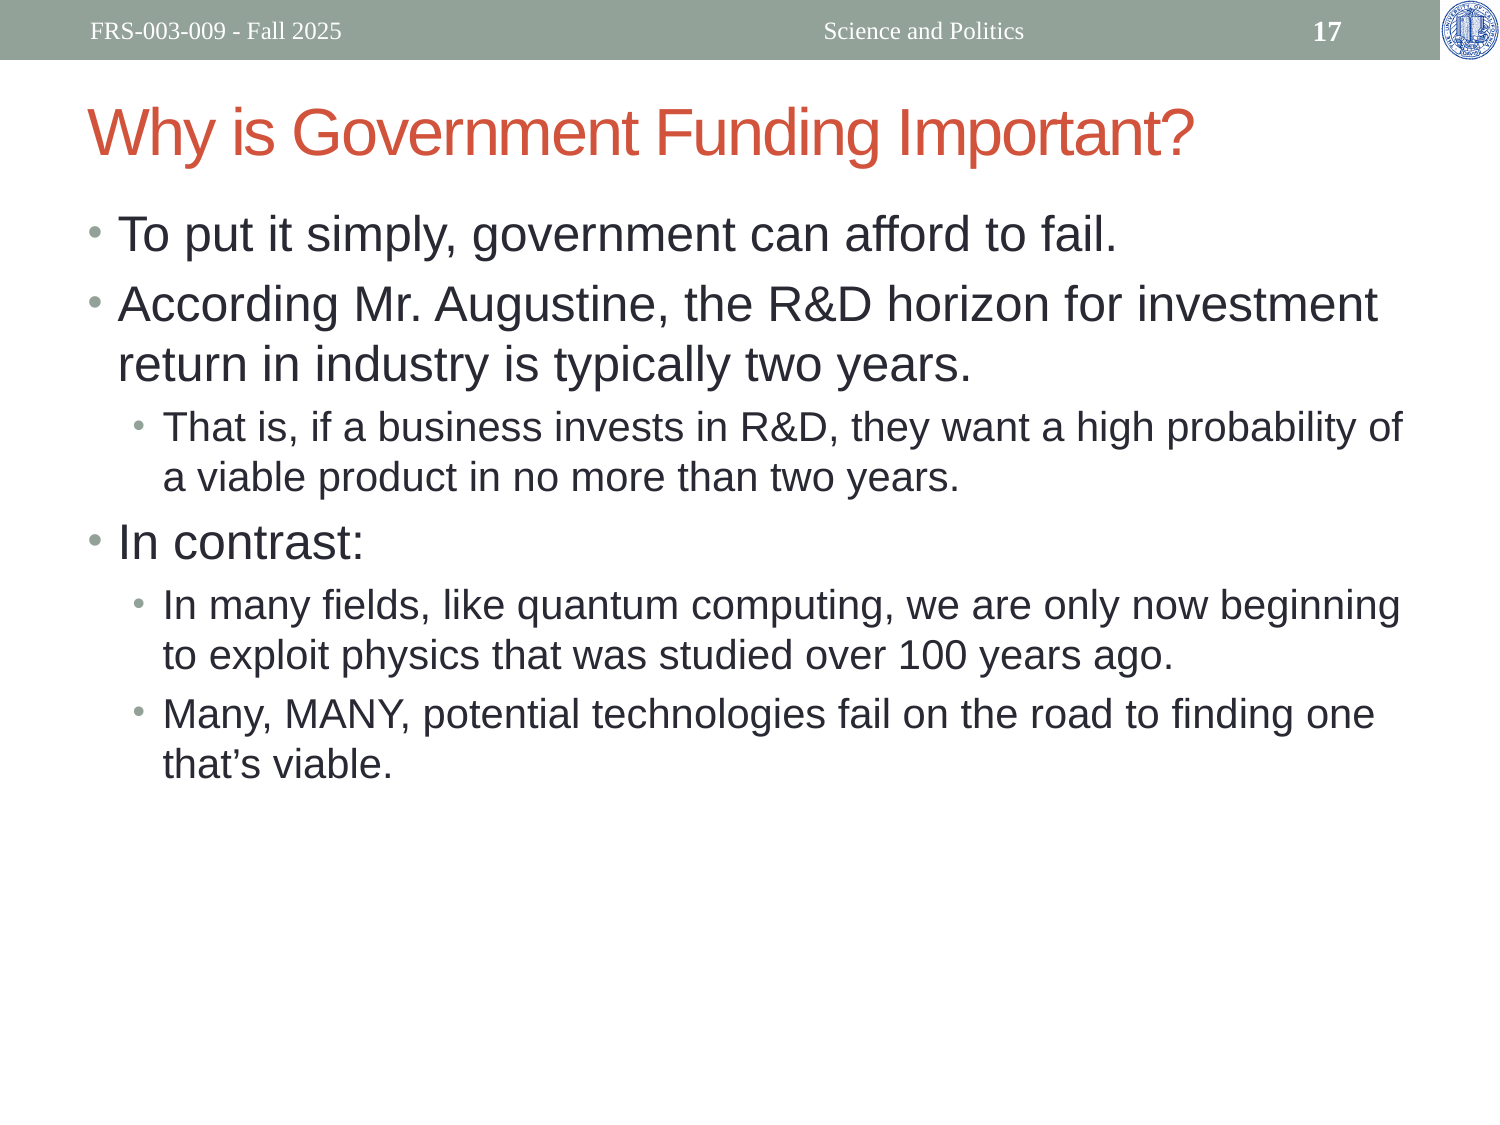

FRS-003-009 - Fall 2025
Science and Politics
17
# Why is Government Funding Important?
To put it simply, government can afford to fail.
According Mr. Augustine, the R&D horizon for investment return in industry is typically two years.
That is, if a business invests in R&D, they want a high probability of a viable product in no more than two years.
In contrast:
In many fields, like quantum computing, we are only now beginning to exploit physics that was studied over 100 years ago.
Many, MANY, potential technologies fail on the road to finding one that’s viable.